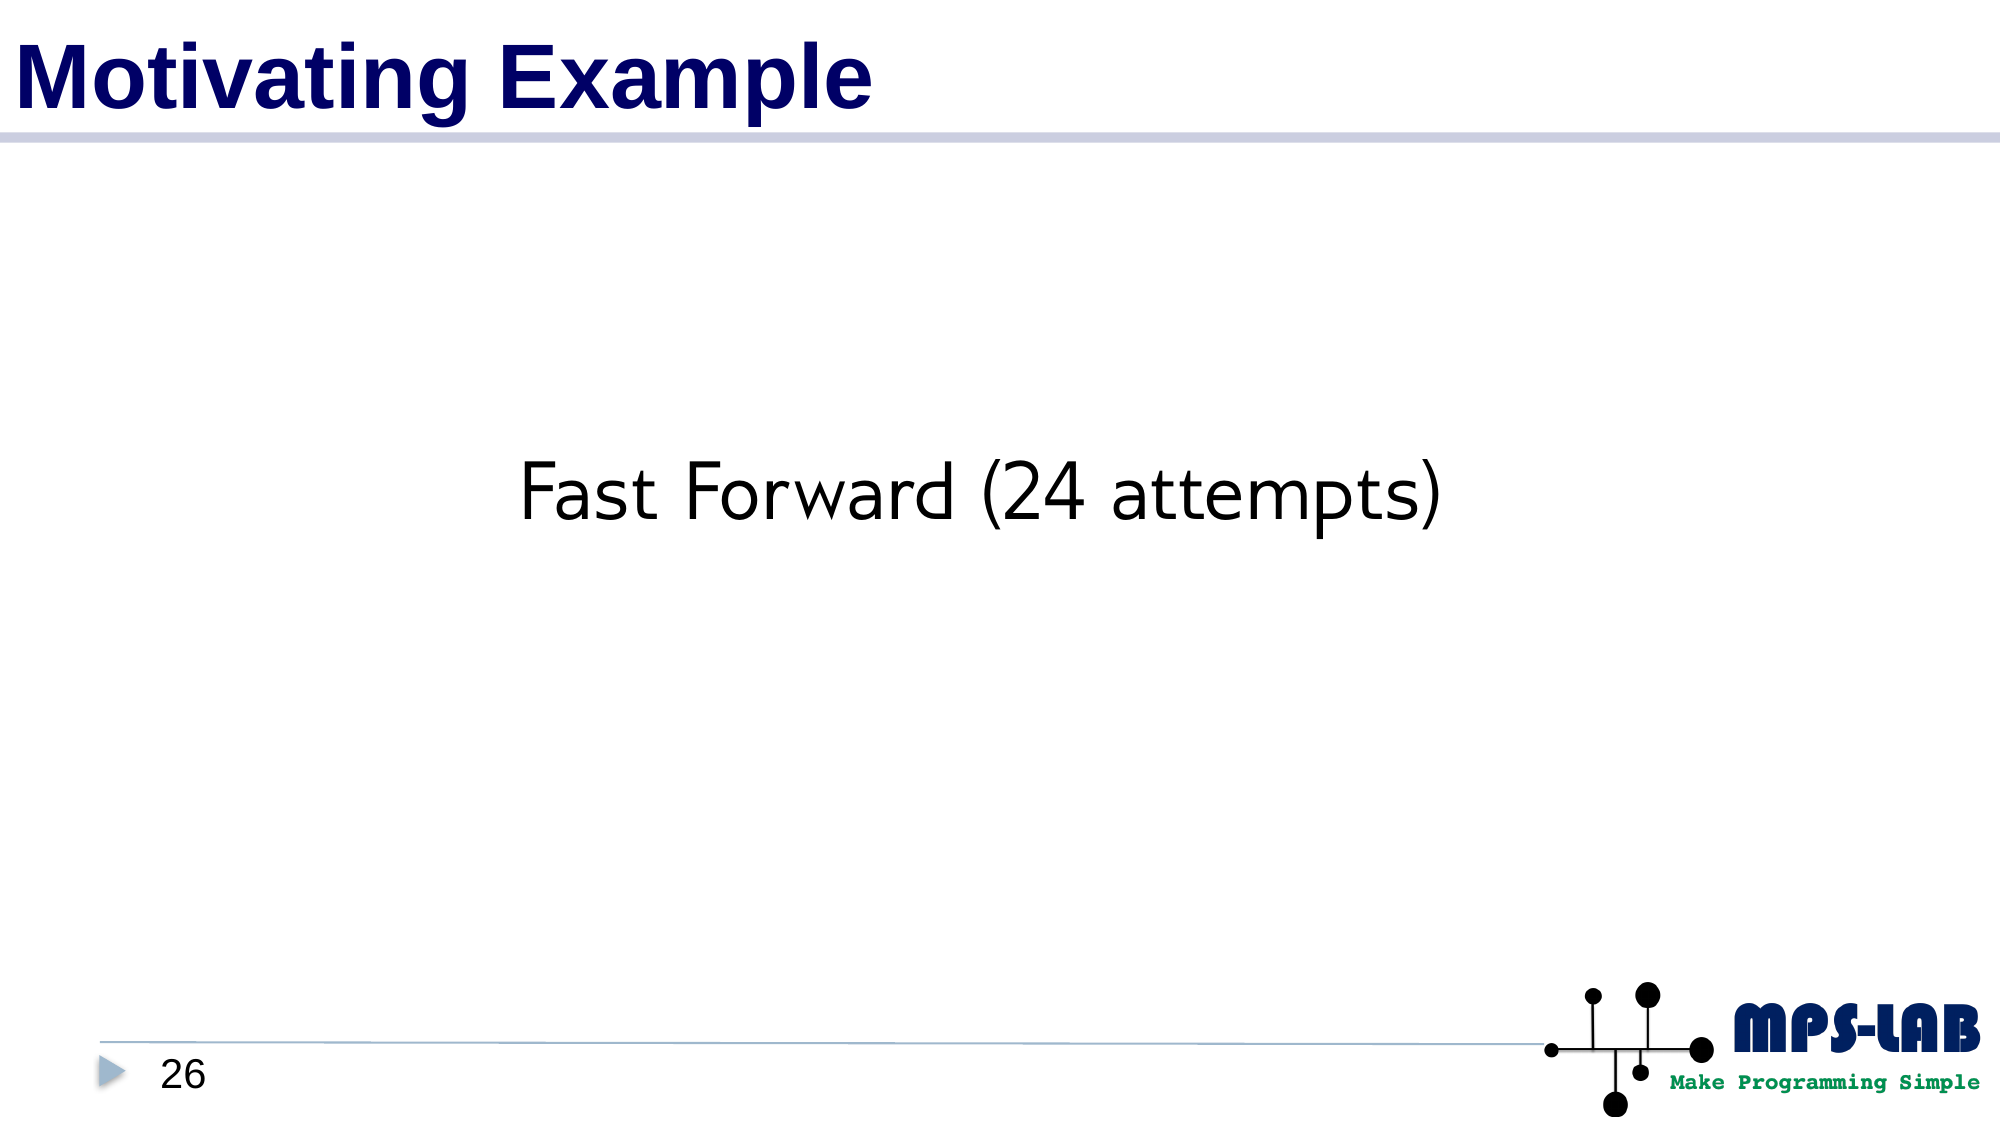

# Motivating Example
Fast Forward (24 attempts)
26